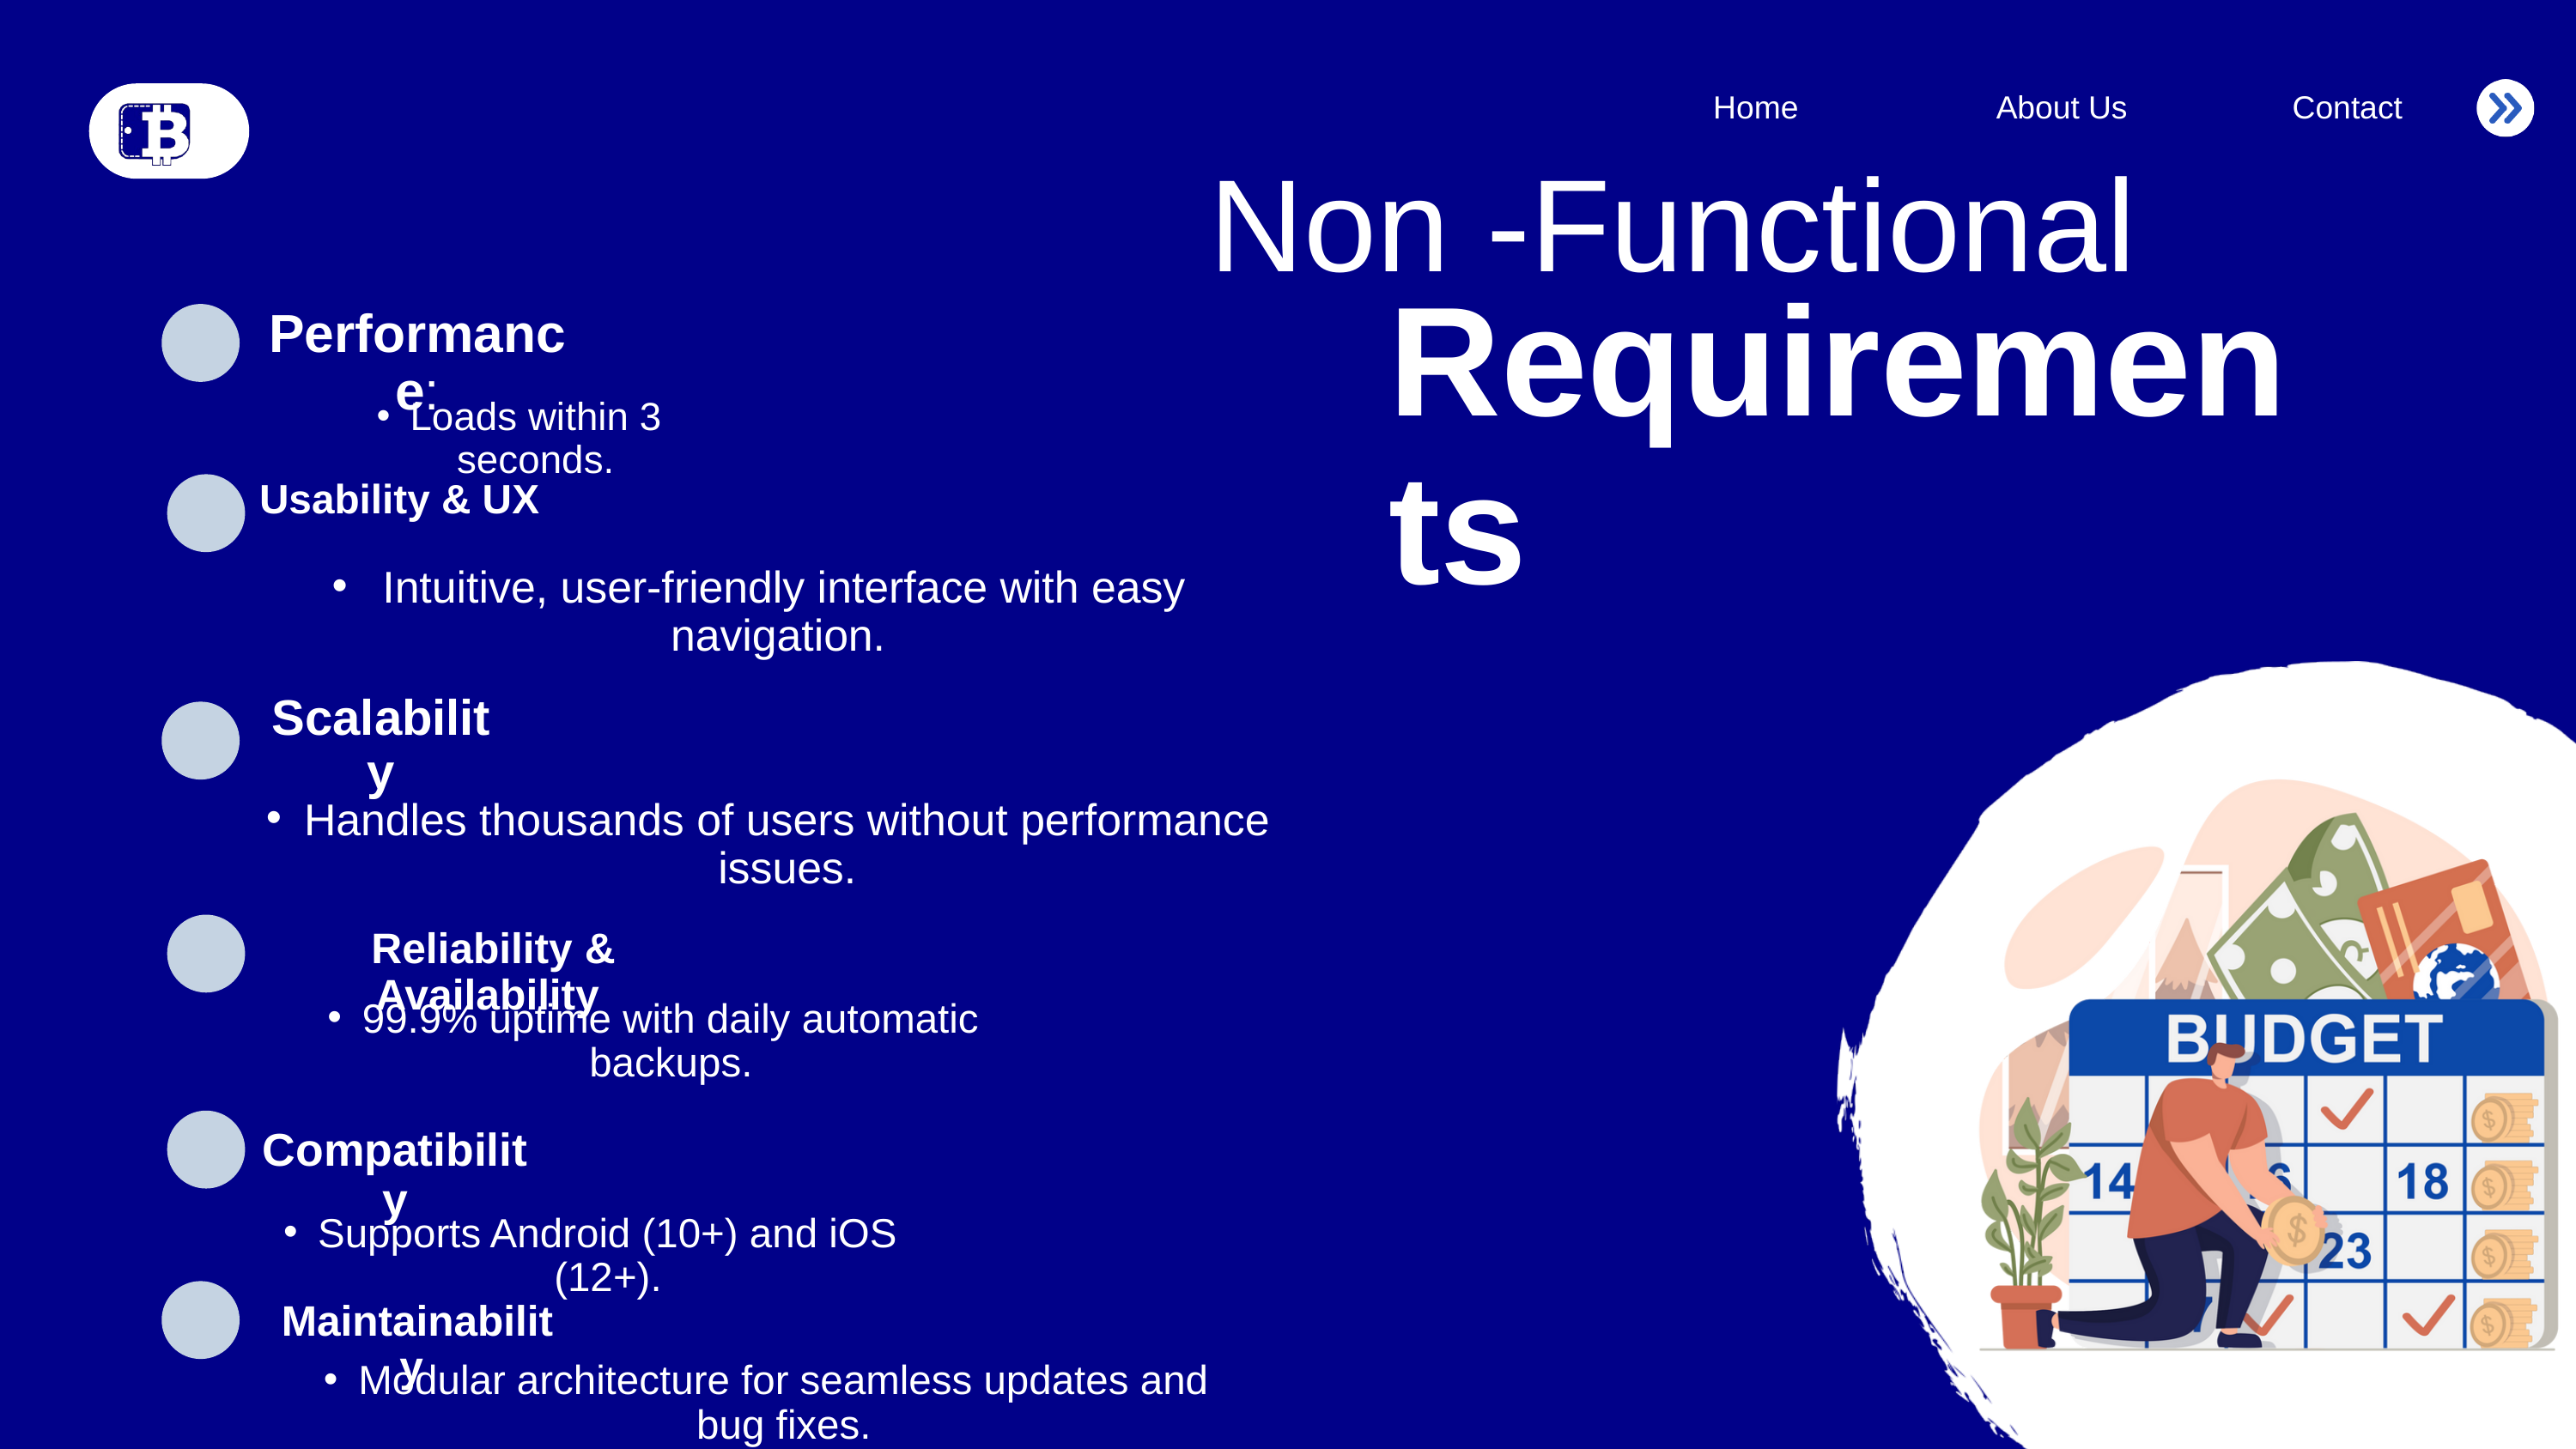

Home
About Us
Contact
Non -Functional

Requirements

Performance:

Loads within 3 seconds.

Usability & UX

 Intuitive, user-friendly interface with easy navigation.

Scalability

Handles thousands of users without performance issues.

Reliability & Availability

99.9% uptime with daily automatic backups.

Compatibility
Supports Android (10+) and iOS (12+).

Maintainability
Modular architecture for seamless updates and bug fixes.